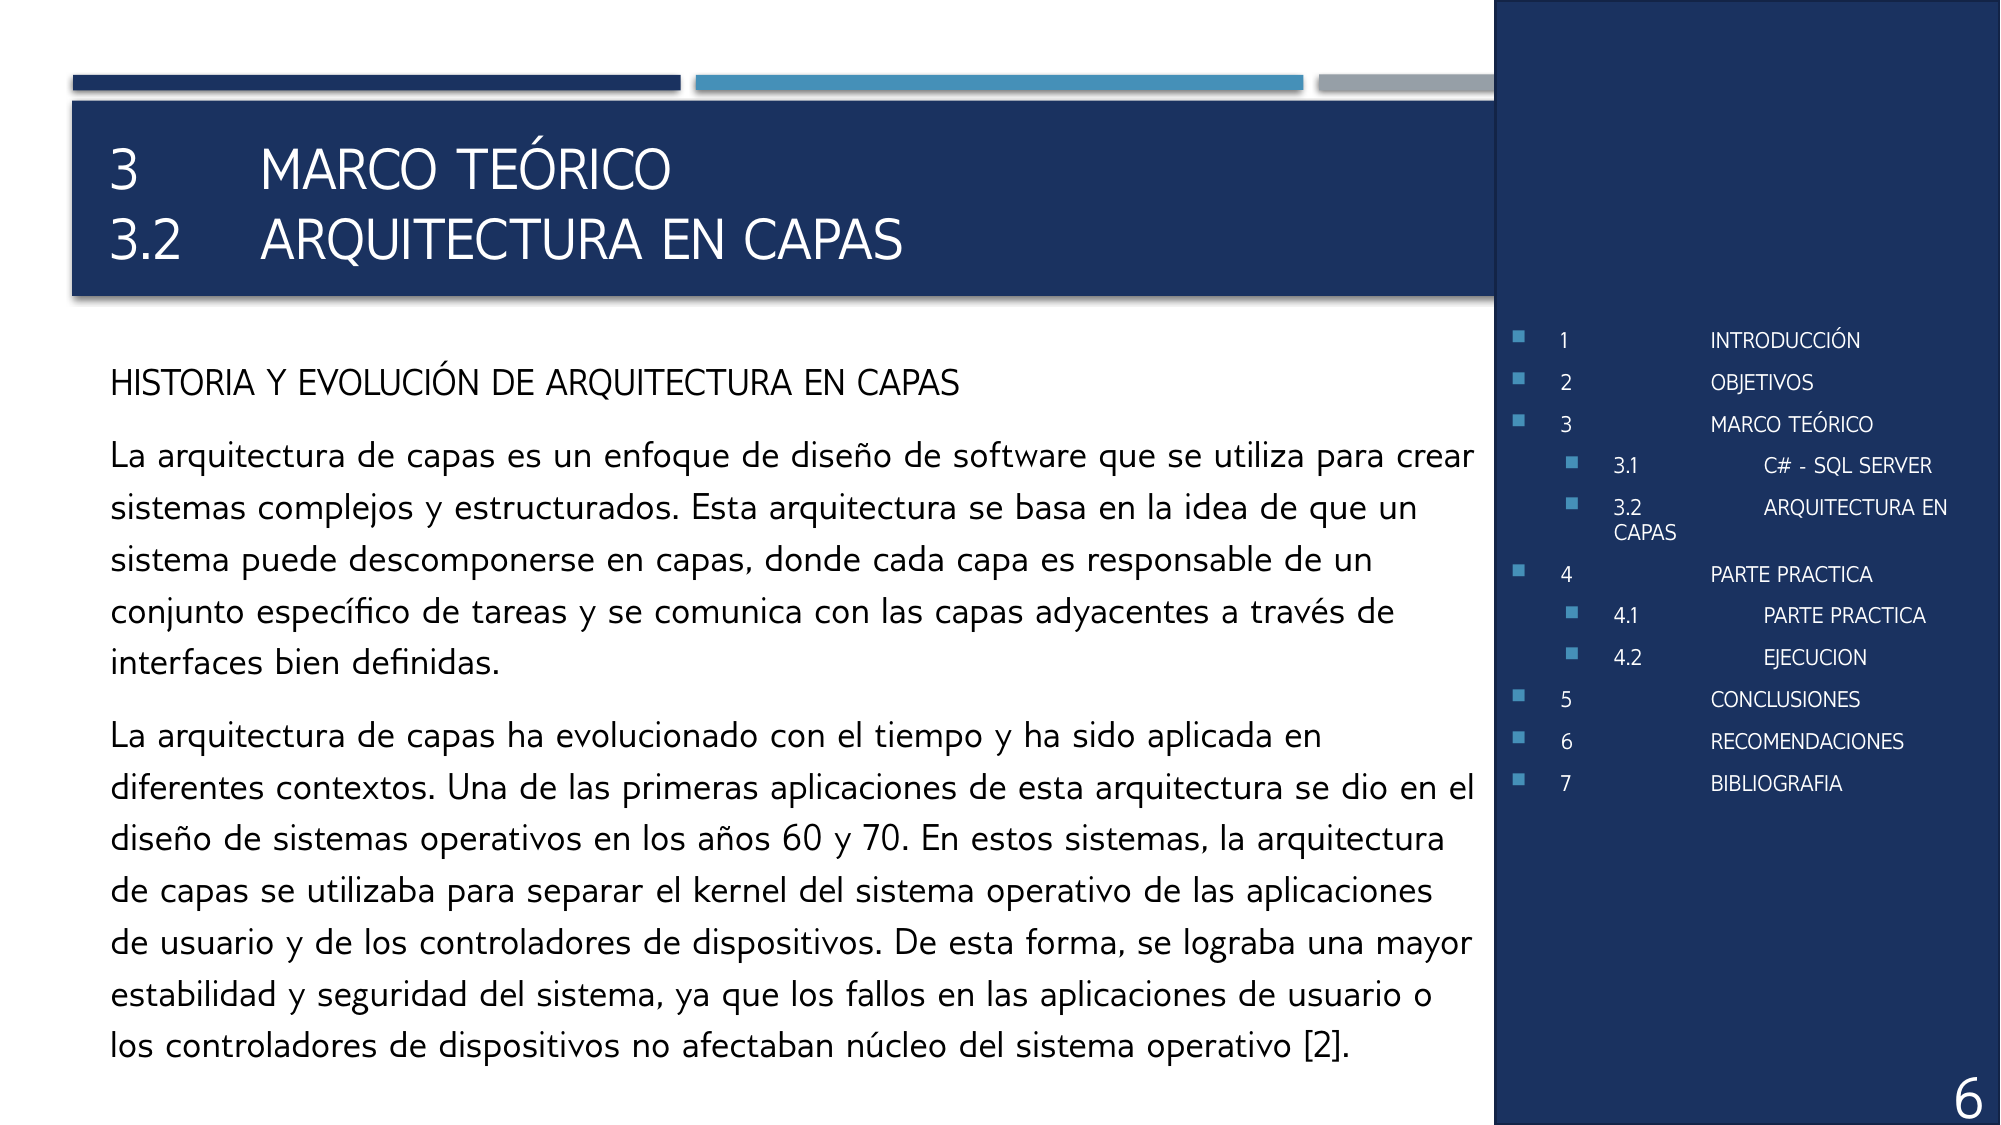

1	INTRODUCCIÓN
2	OBJETIVOS
3	MARCO TEÓRICO
3.1	C# - SQL SERVER
3.2	ARQUITECTURA EN CAPAS
4	PARTE PRACTICA
4.1	PARTE PRACTICA
4.2	EJECUCION
5	CONCLUSIONES
6	RECOMENDACIONES
7	BIBLIOGRAFIA
# 3	MARCO TEÓRICO 3.2	ARQUITECTURA EN CAPAS
HISTORIA Y EVOLUCIÓN DE ARQUITECTURA EN CAPAS
La arquitectura de capas es un enfoque de diseño de software que se utiliza para crear sistemas complejos y estructurados. Esta arquitectura se basa en la idea de que un sistema puede descomponerse en capas, donde cada capa es responsable de un conjunto específico de tareas y se comunica con las capas adyacentes a través de interfaces bien definidas.
La arquitectura de capas ha evolucionado con el tiempo y ha sido aplicada en diferentes contextos. Una de las primeras aplicaciones de esta arquitectura se dio en el diseño de sistemas operativos en los años 60 y 70. En estos sistemas, la arquitectura de capas se utilizaba para separar el kernel del sistema operativo de las aplicaciones de usuario y de los controladores de dispositivos. De esta forma, se lograba una mayor estabilidad y seguridad del sistema, ya que los fallos en las aplicaciones de usuario o los controladores de dispositivos no afectaban núcleo del sistema operativo [2].
6